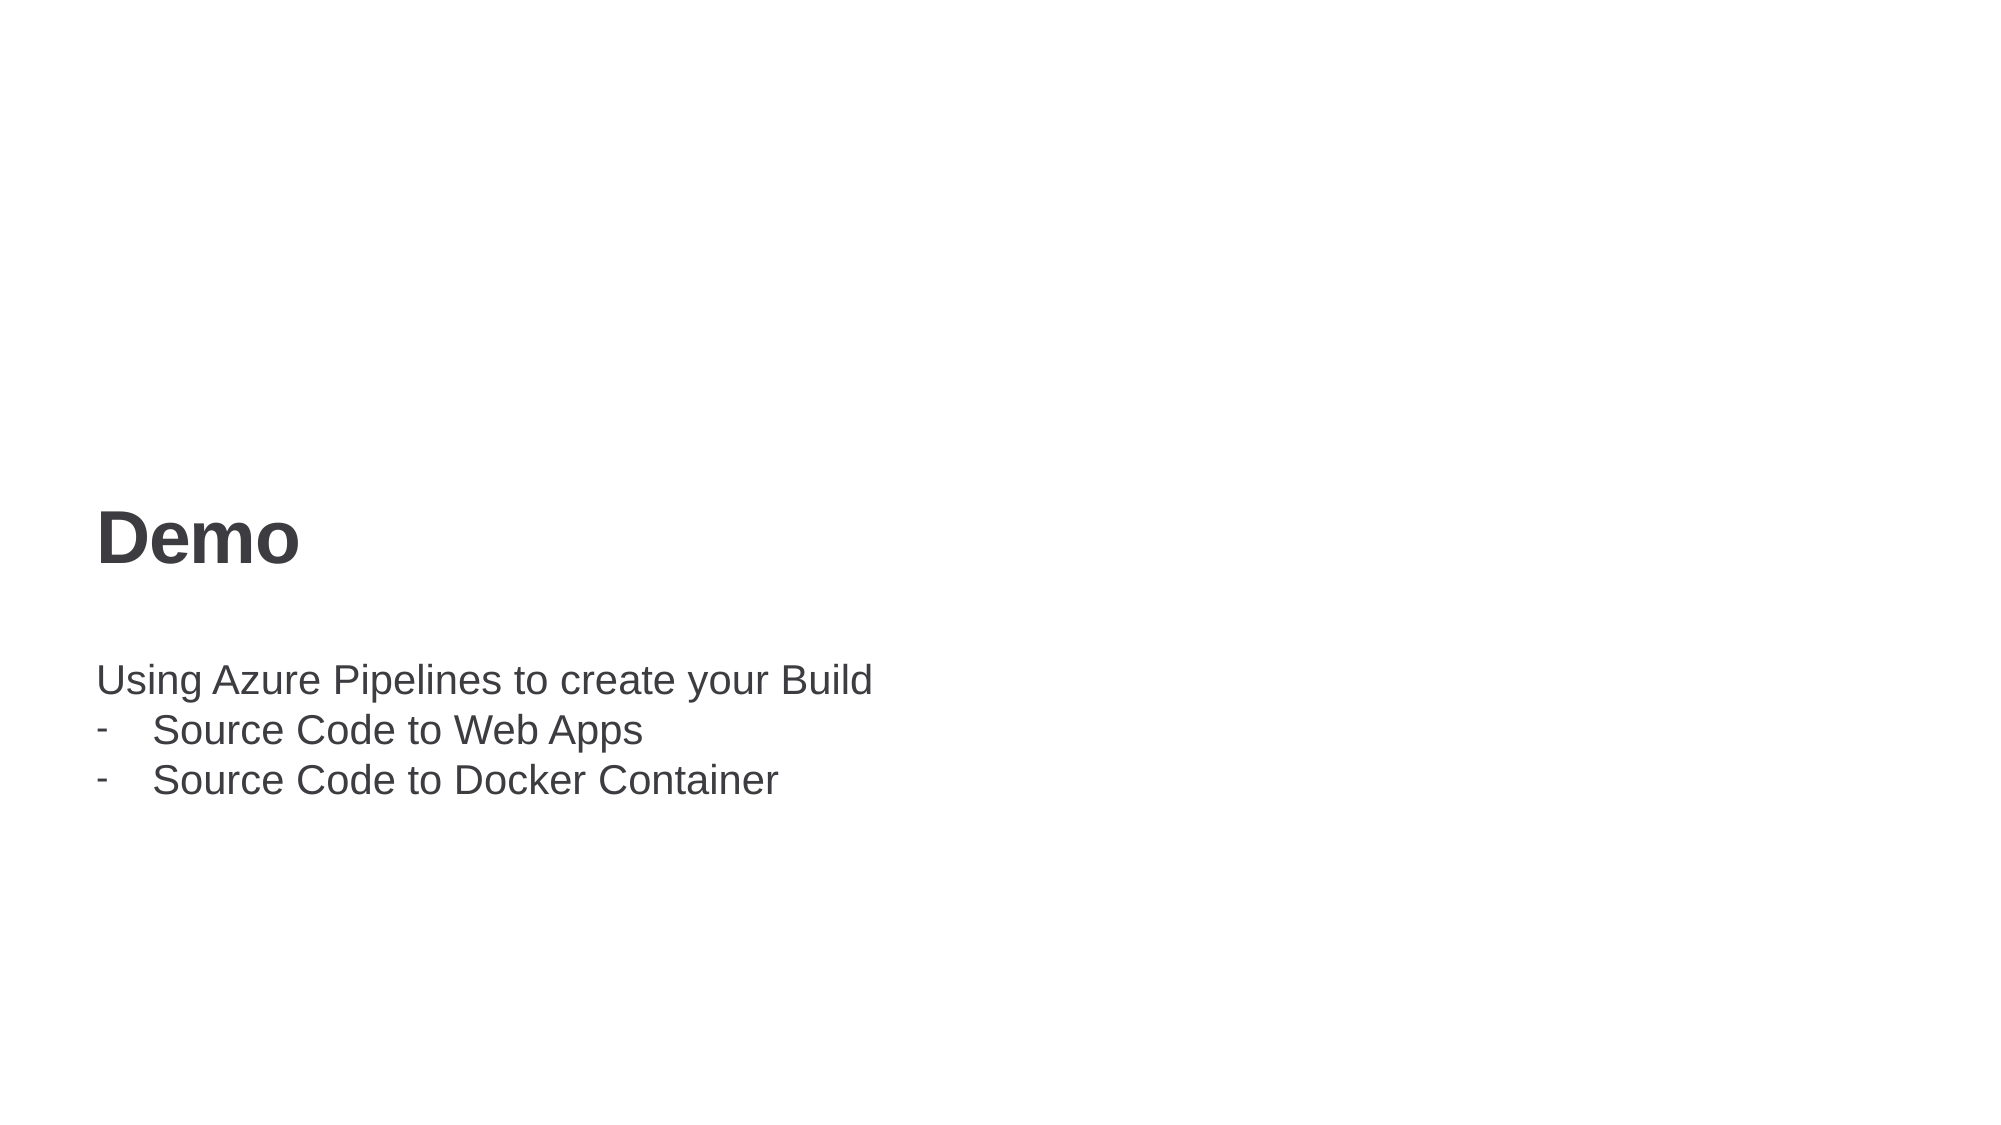

# Demo
Using Azure Pipelines to create your Build
Source Code to Web Apps
Source Code to Docker Container